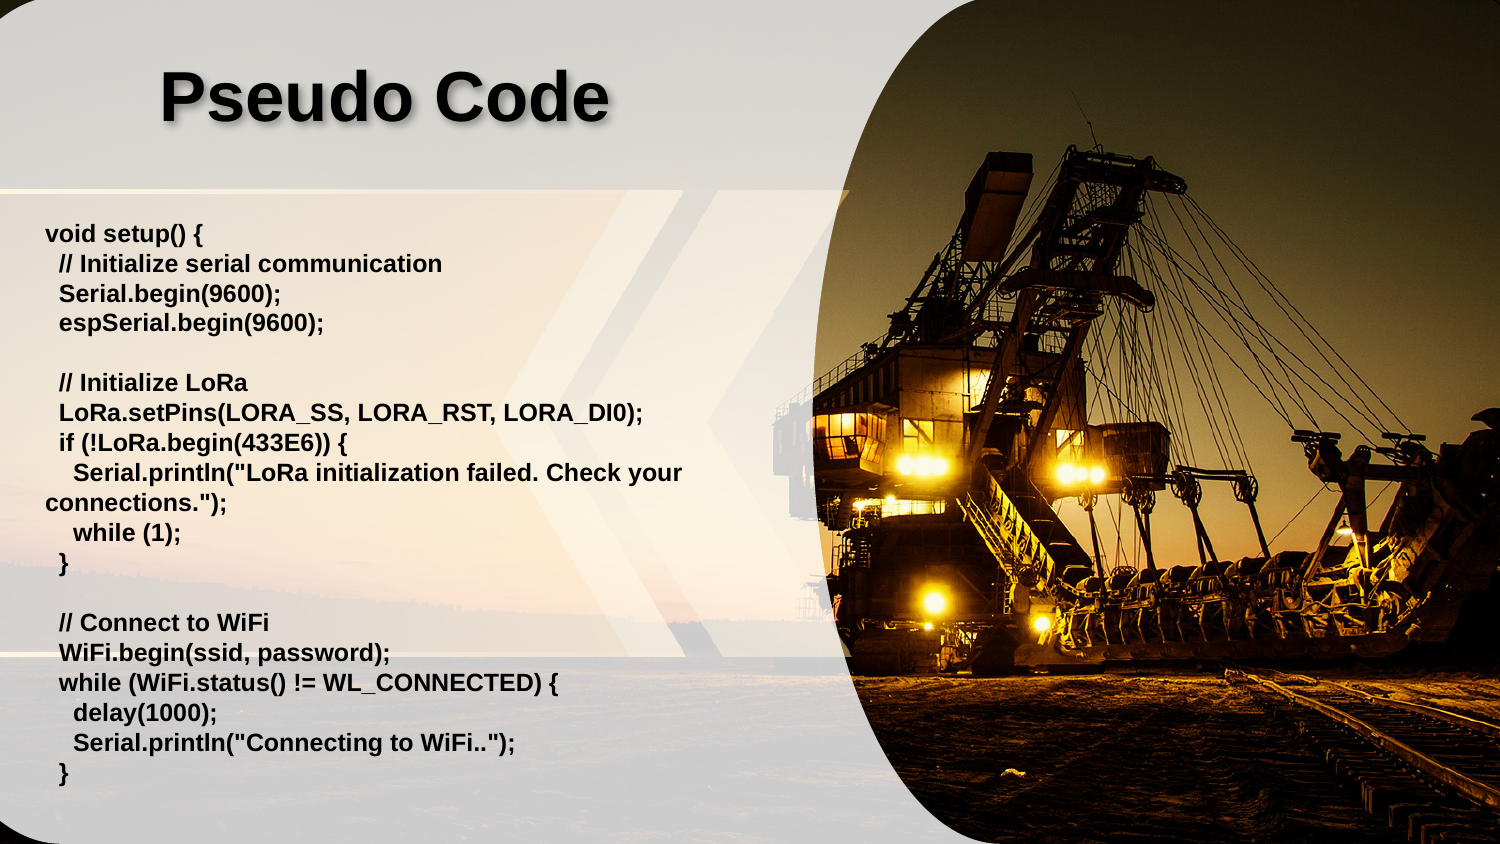

Pseudo Code
void setup() {
  // Initialize serial communication
  Serial.begin(9600);
  espSerial.begin(9600);

  // Initialize LoRa
  LoRa.setPins(LORA_SS, LORA_RST, LORA_DI0);
  if (!LoRa.begin(433E6)) {
    Serial.println("LoRa initialization failed. Check your connections.");
    while (1);
  }

  // Connect to WiFi
  WiFi.begin(ssid, password);
  while (WiFi.status() != WL_CONNECTED) {
    delay(1000);
    Serial.println("Connecting to WiFi..");
  }